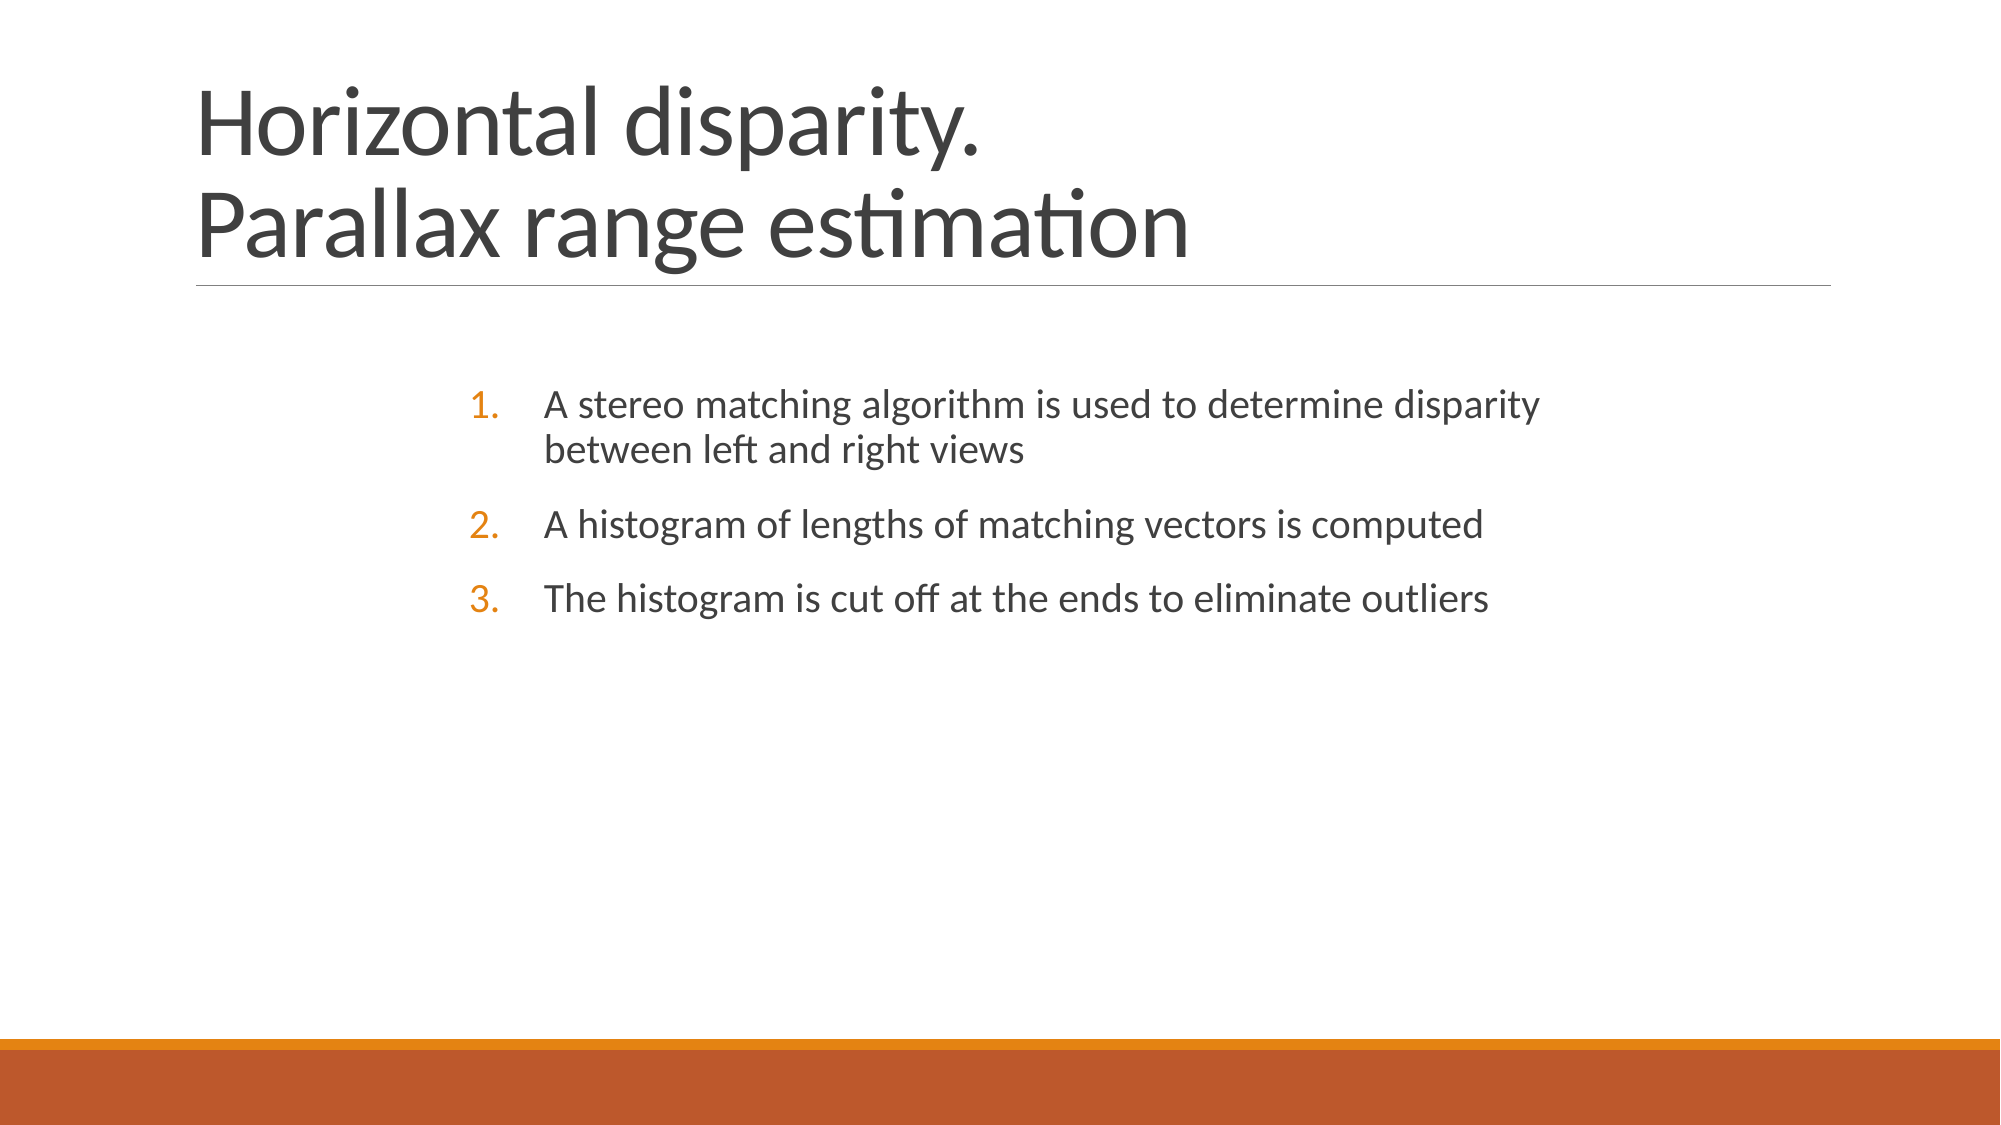

# Horizontal disparity. Parallax range estimation
A stereo matching algorithm is used to determine disparity between left and right views
A histogram of lengths of matching vectors is computed
The histogram is cut off at the ends to eliminate outliers